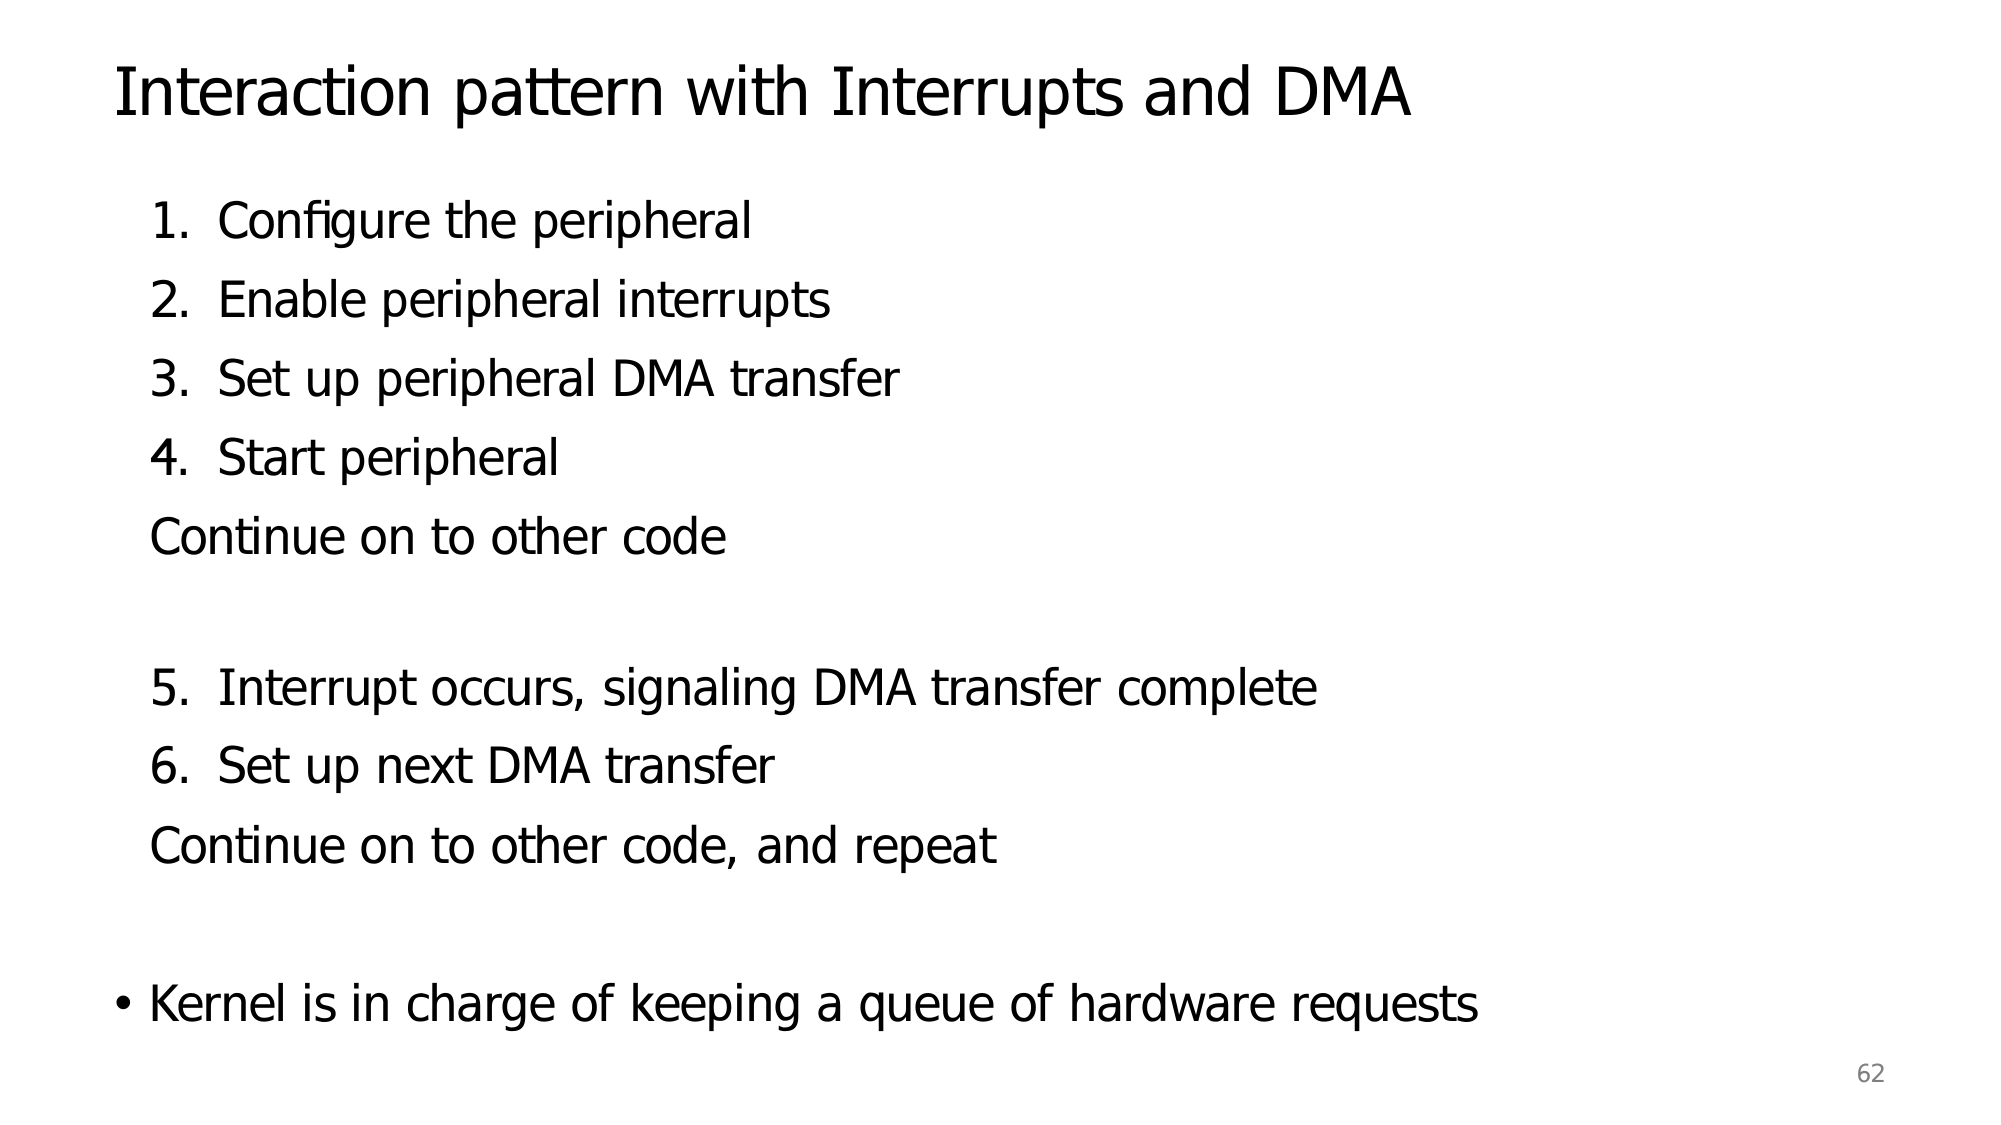

# Interaction pattern with Interrupts and DMA
Configure the peripheral
Enable peripheral interrupts
Set up peripheral DMA transfer
Start peripheral
Continue on to other code

Interrupt occurs, signaling DMA transfer complete
Set up next DMA transfer
Continue on to other code, and repeat

Kernel is in charge of keeping a queue of hardware requests

62